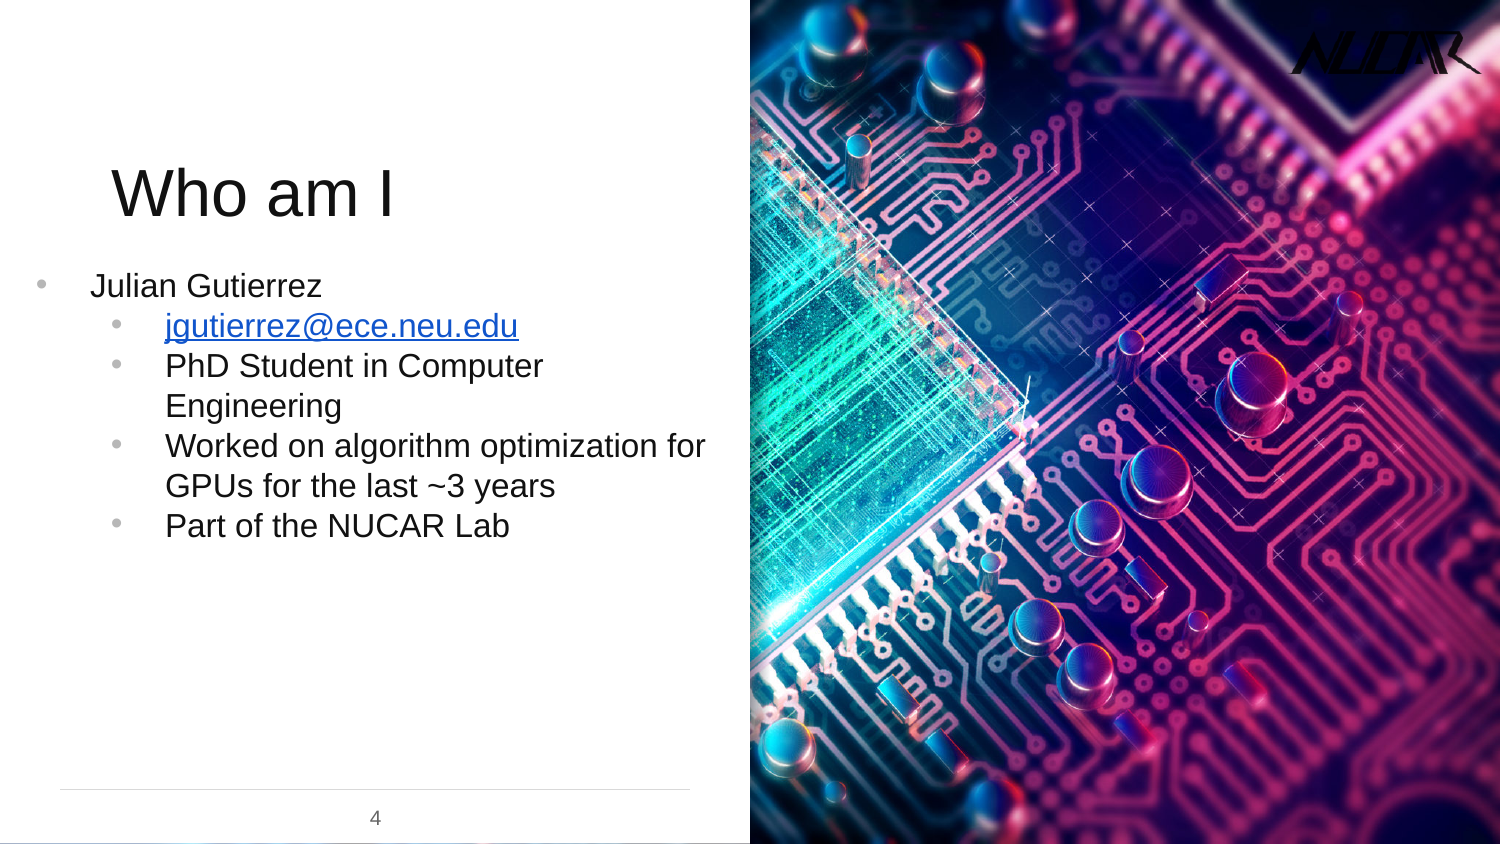

# Who am I
Julian Gutierrez
jgutierrez@ece.neu.edu
PhD Student in Computer Engineering
Worked on algorithm optimization for GPUs for the last ~3 years
Part of the NUCAR Lab

4